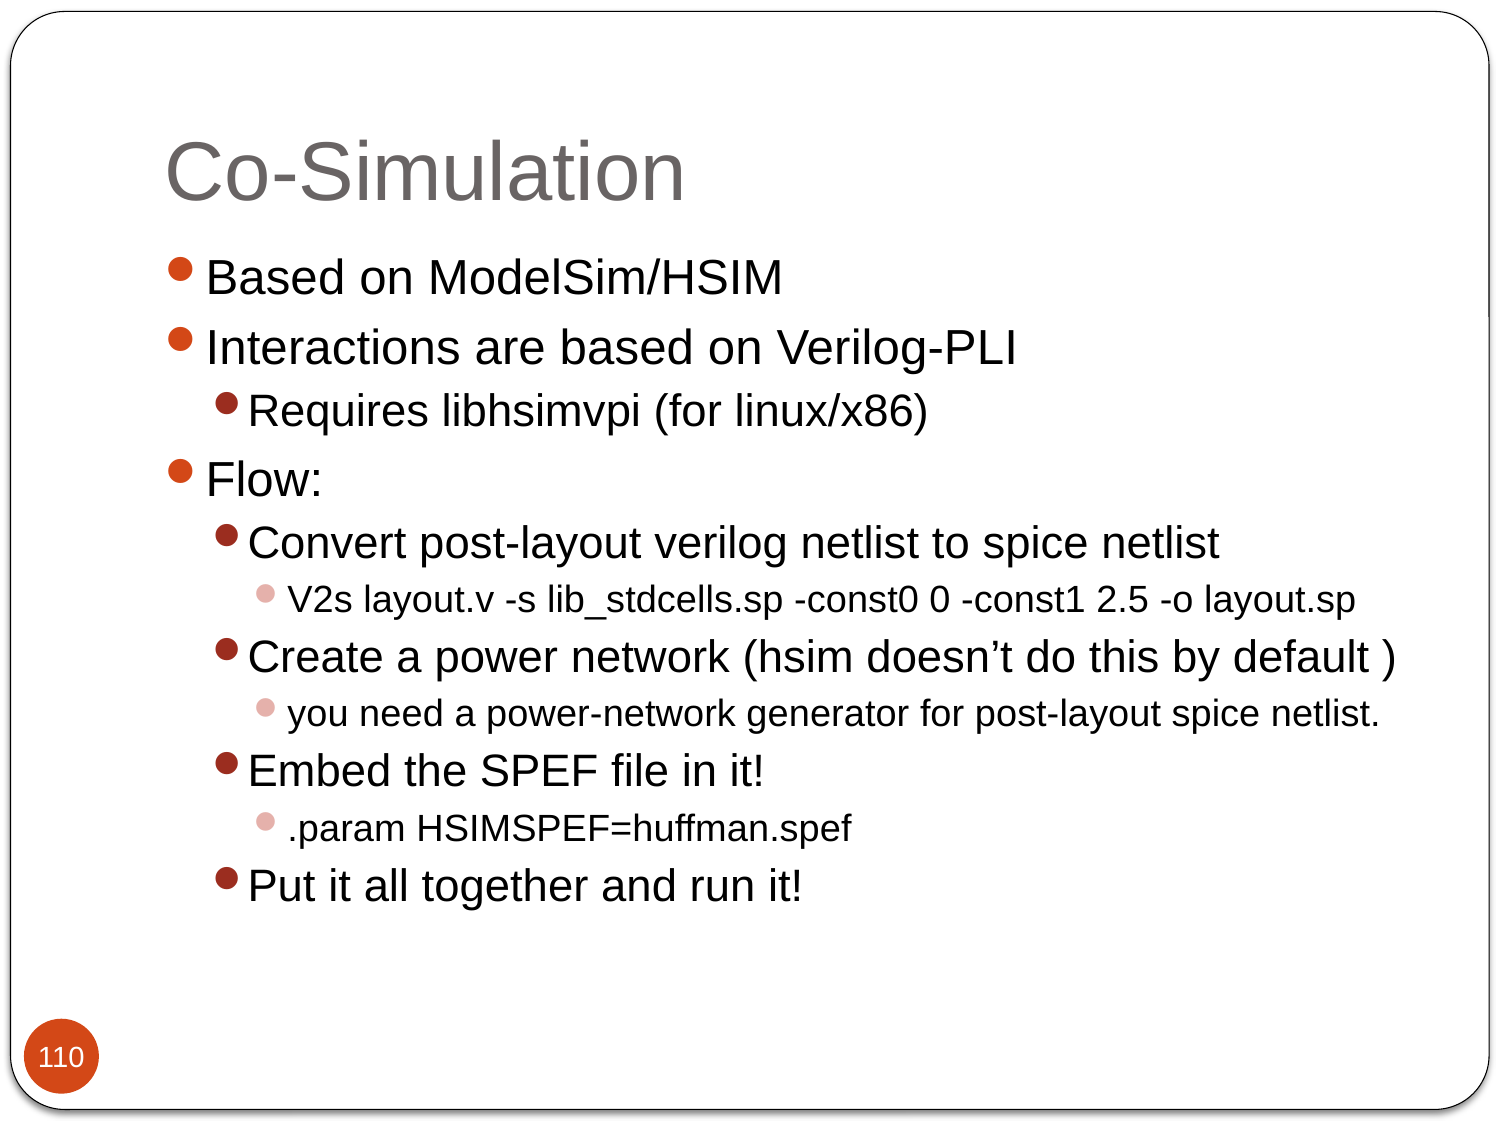

# Co-Simulation
Based on ModelSim/HSIM
Interactions are based on Verilog-PLI
Requires libhsimvpi (for linux/x86)
Flow:
Convert post-layout verilog netlist to spice netlist
V2s layout.v -s lib_stdcells.sp -const0 0 -const1 2.5 -o layout.sp
Create a power network (hsim doesn’t do this by default )
you need a power-network generator for post-layout spice netlist.
Embed the SPEF file in it!
.param HSIMSPEF=huffman.spef
Put it all together and run it!

110